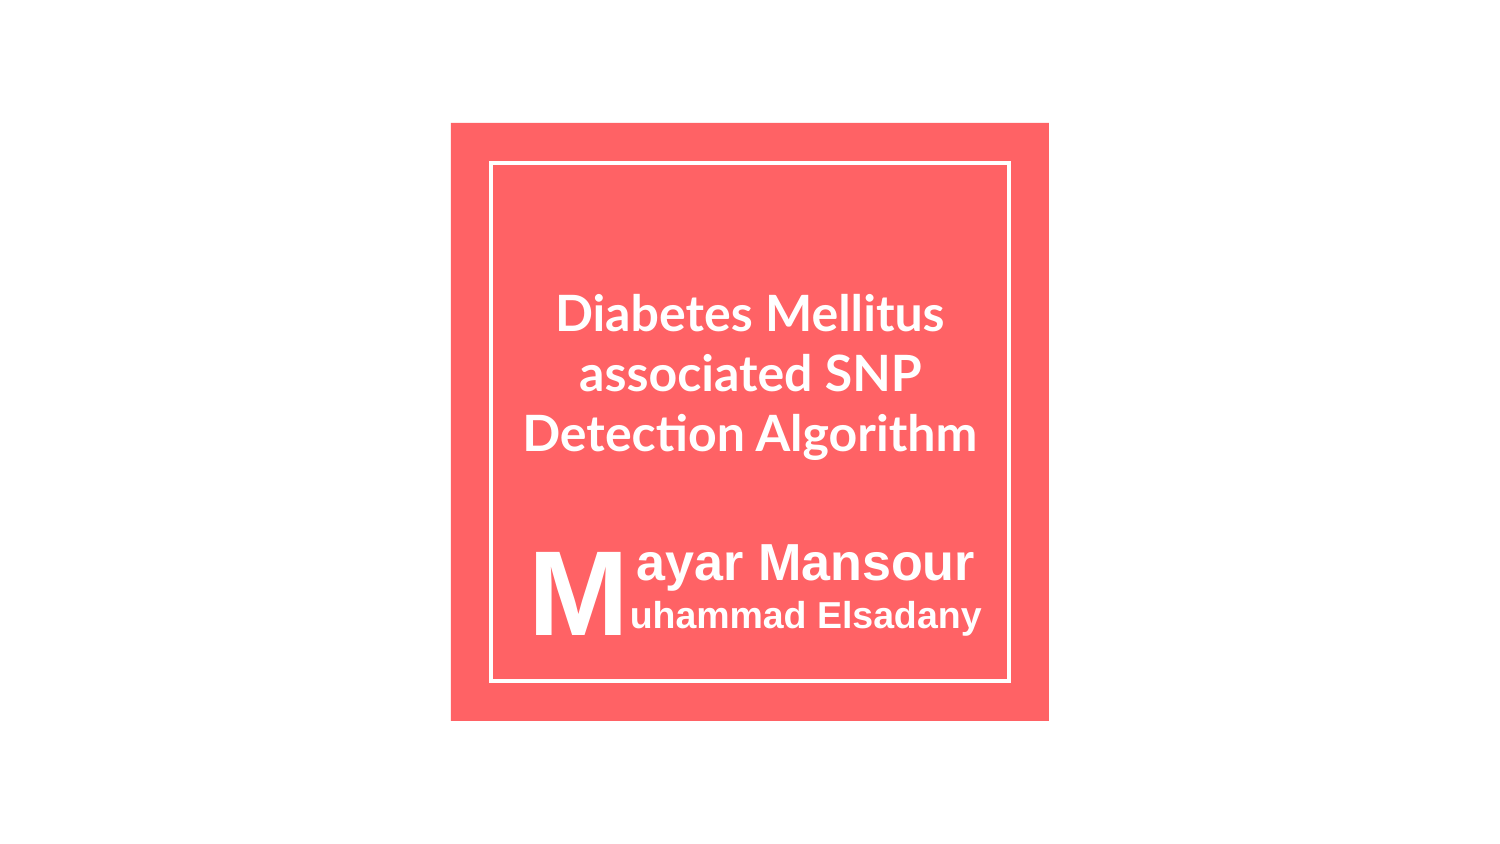

# Diabetes Mellitus associated SNP Detection Algorithm
ayar Mansour
uhammad Elsadany
M